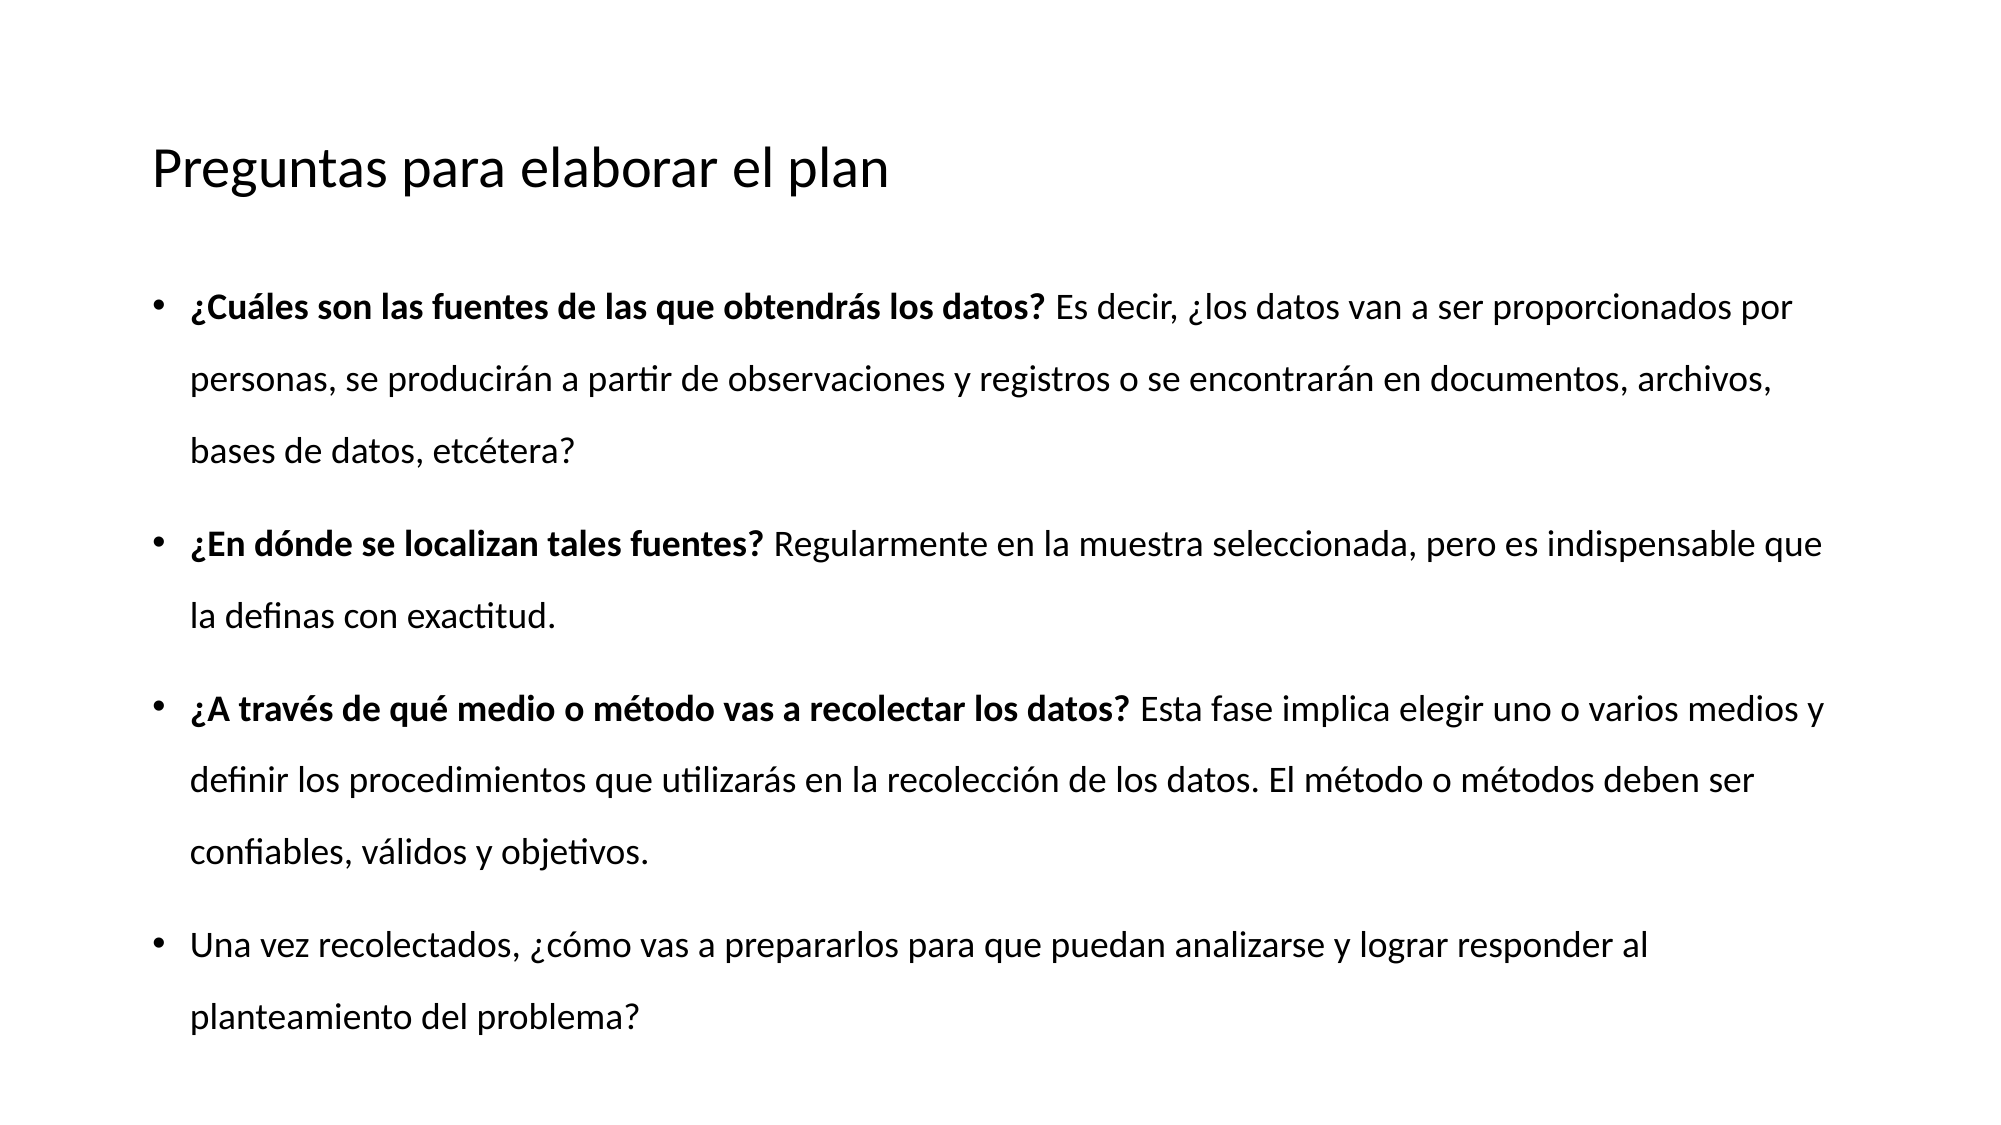

# Preguntas para elaborar el plan
¿Cuáles son las fuentes de las que obtendrás los datos? Es decir, ¿los datos van a ser proporcionados por personas, se producirán a partir de observaciones y registros o se encontrarán en documentos, archivos, bases de datos, etcétera?
¿En dónde se localizan tales fuentes? Regularmente en la muestra seleccionada, pero es indispensable que la definas con exactitud.
¿A través de qué medio o método vas a recolectar los datos? Esta fase implica elegir uno o varios medios y definir los procedimientos que utilizarás en la recolección de los datos. El método o métodos deben ser confiables, válidos y objetivos.
Una vez recolectados, ¿cómo vas a prepararlos para que puedan analizarse y lograr responder al planteamiento del problema?